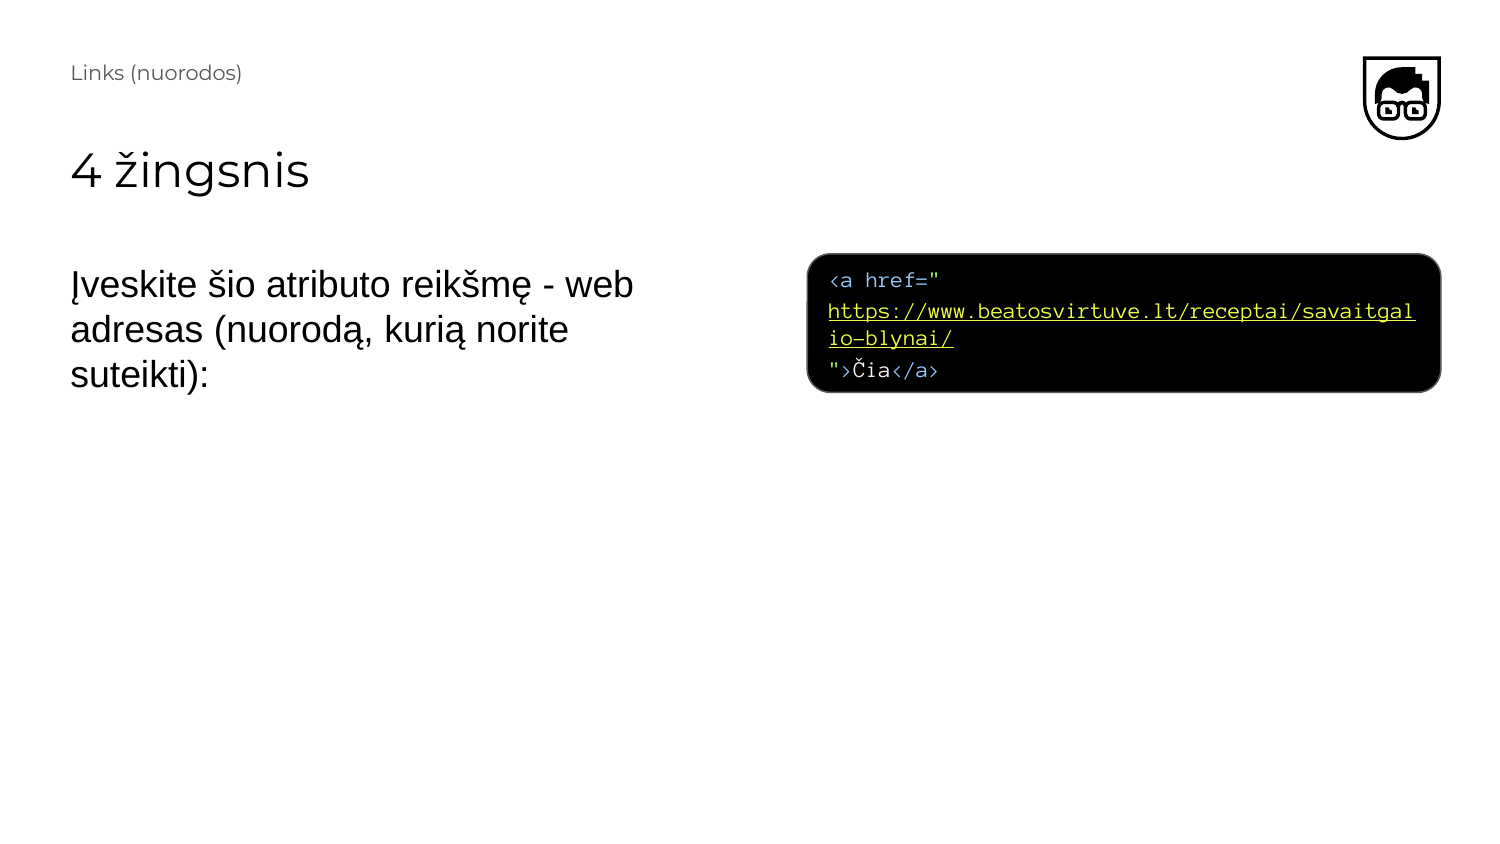

Links (nuorodos)
# 4 žingsnis
Įveskite šio atributo reikšmę - web adresas (nuorodą, kurią norite suteikti):
<a href="https://www.beatosvirtuve.lt/receptai/savaitgalio-blynai/">Čia</a>